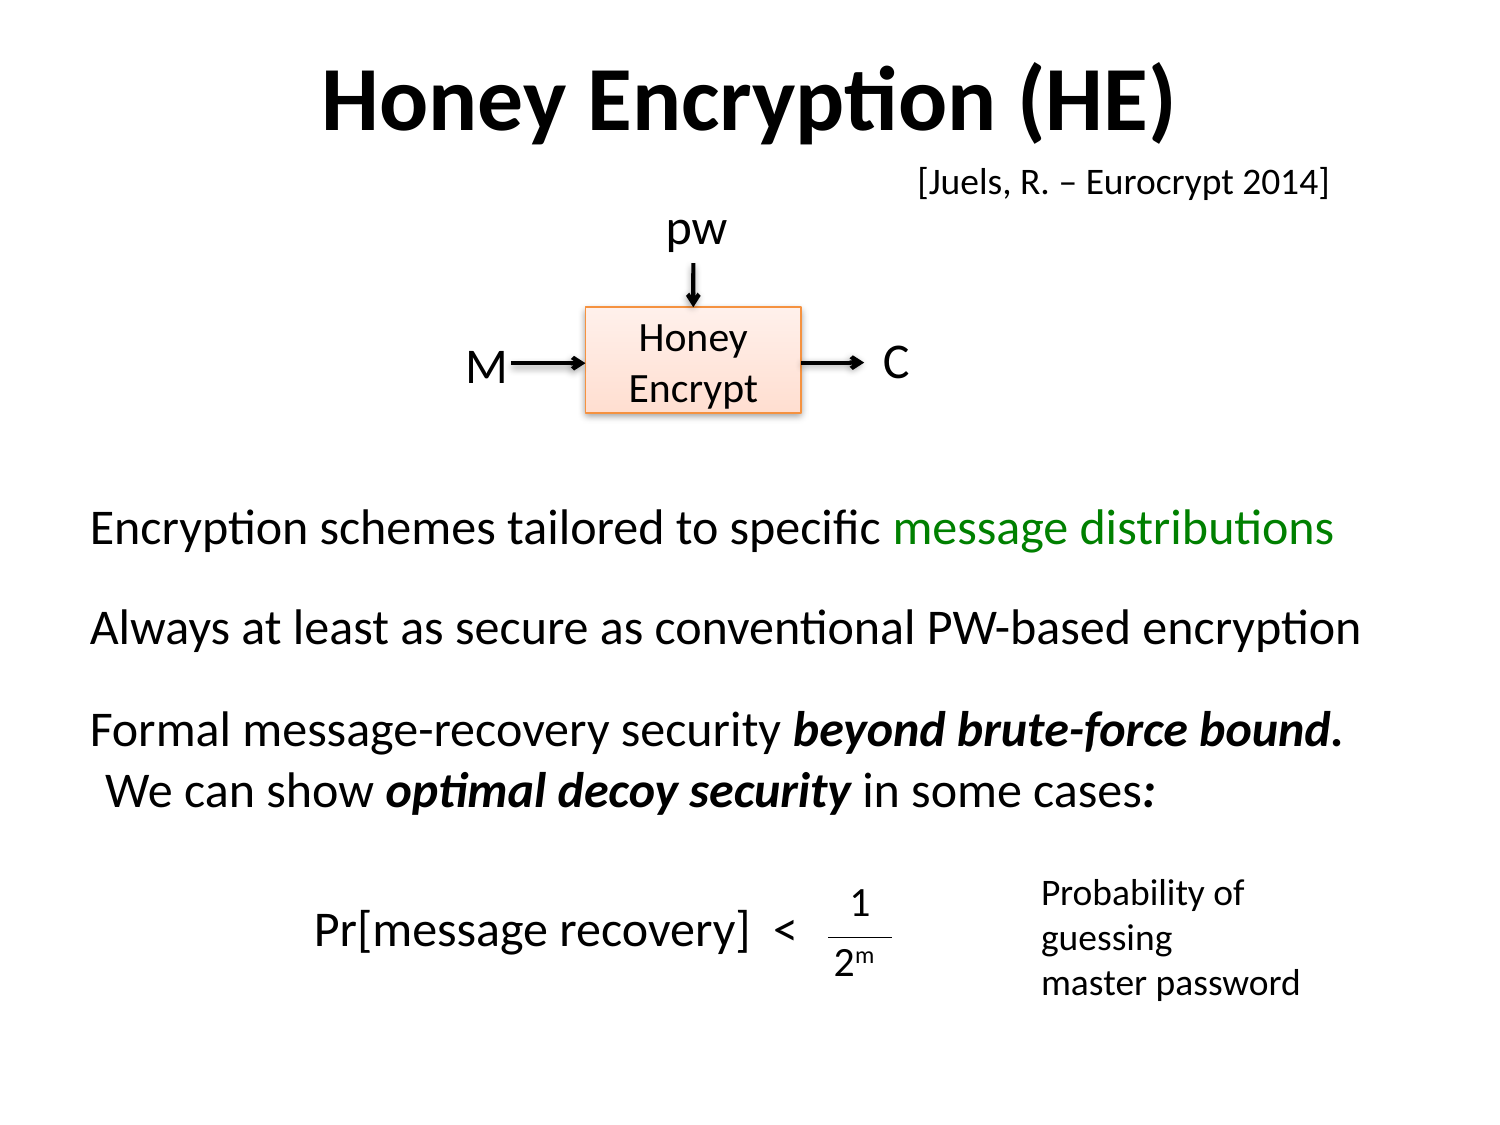

# Honey Encryption (HE)
[Juels, R. – Eurocrypt 2014]
pw
Honey Encrypt
C
M
Encryption schemes tailored to specific message distributions
Always at least as secure as conventional PW-based encryption
Formal message-recovery security beyond brute-force bound.
We can show optimal decoy security in some cases:
Probability of
guessing
master password
1

Pr[message recovery]  <
 2m